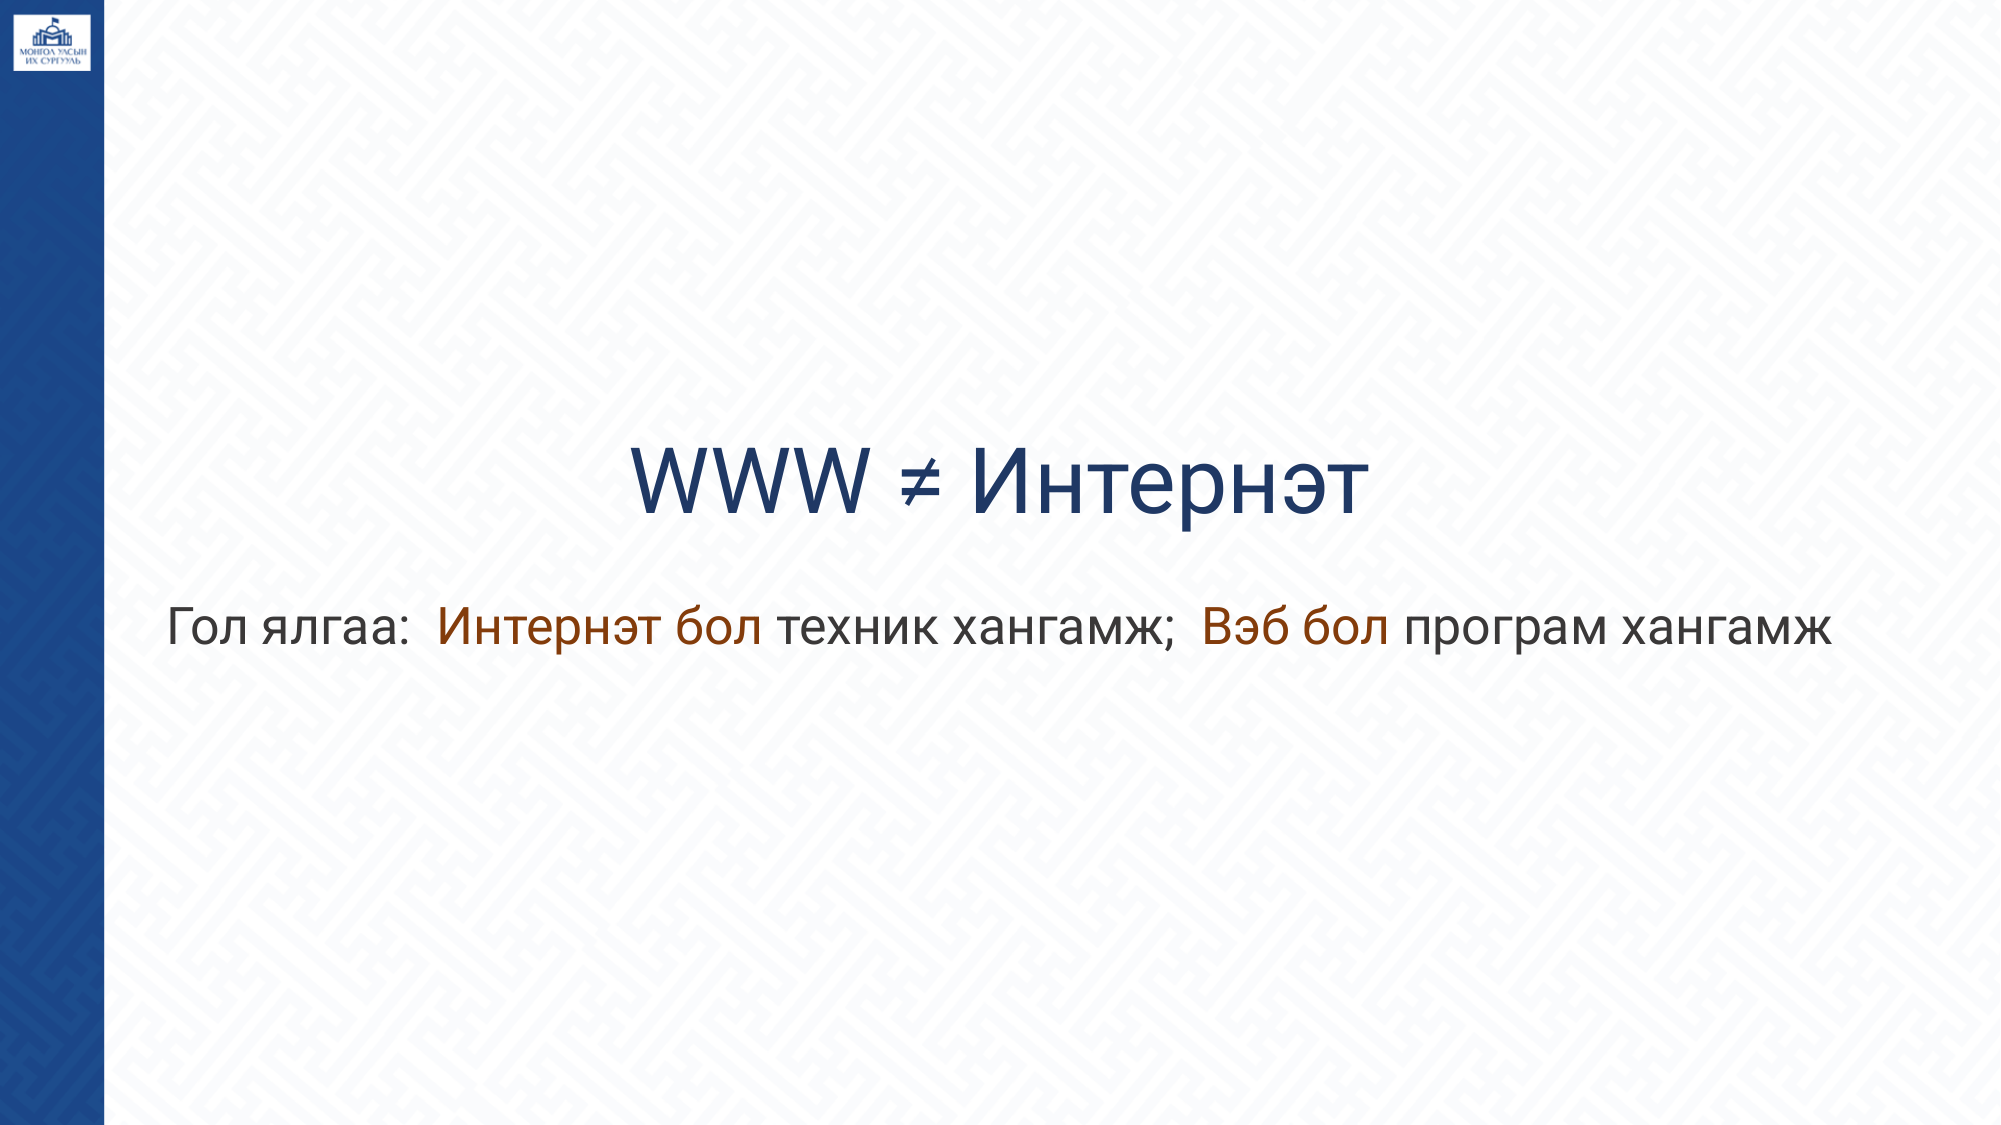

# WWW ≠ Интернэт
Гол ялгаа:  Интернэт бол техник хангамж;  Вэб бол програм хангамж